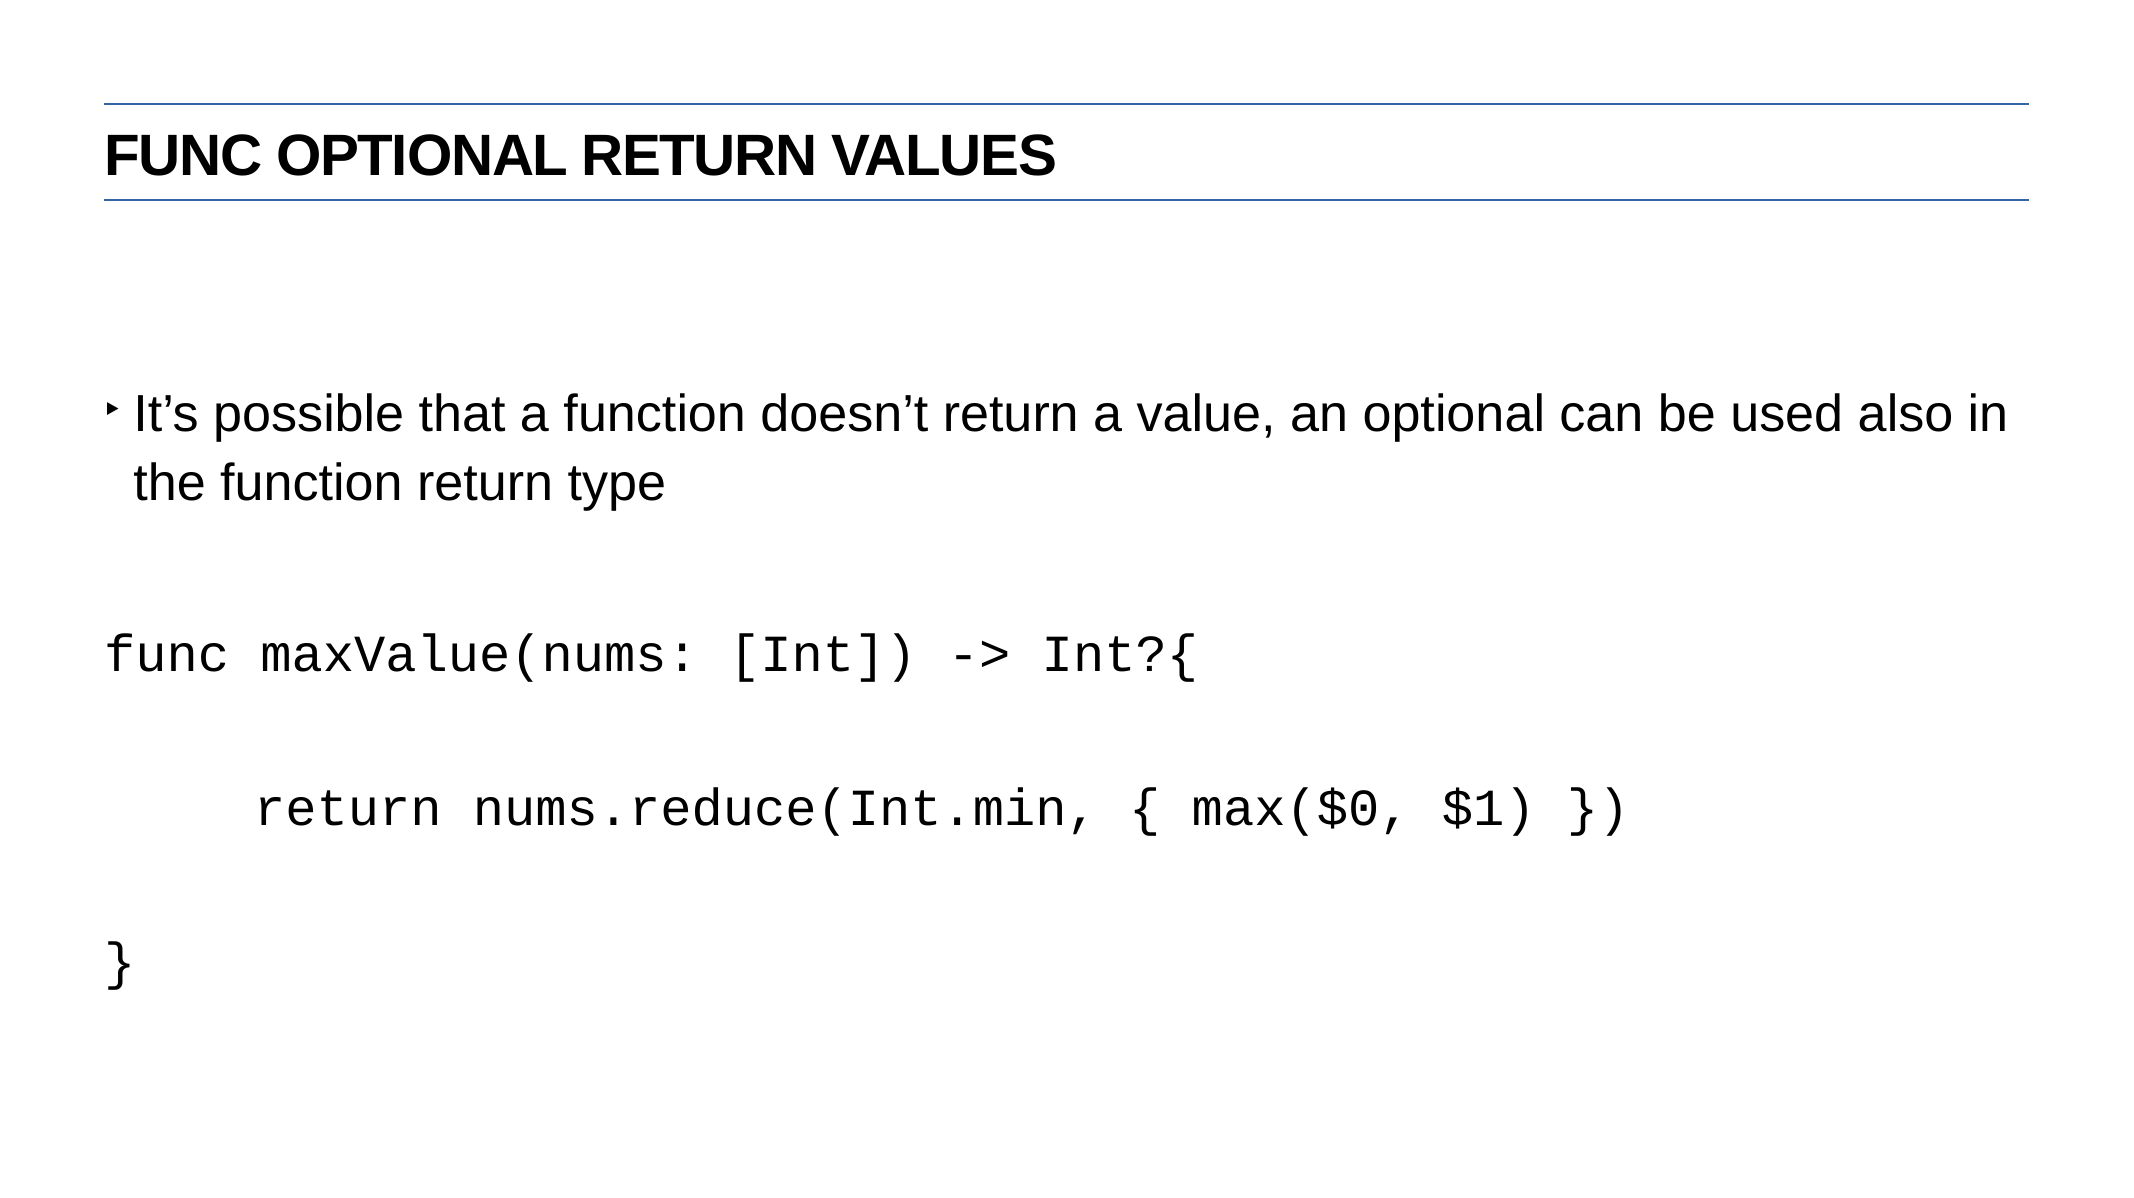

Func optional return values

It’s possible that a function doesn’t return a value, an optional can be used also in the function return type
func maxValue(nums: [Int]) -> Int?{

	return nums.reduce(Int.min, { max($0, $1) })

}